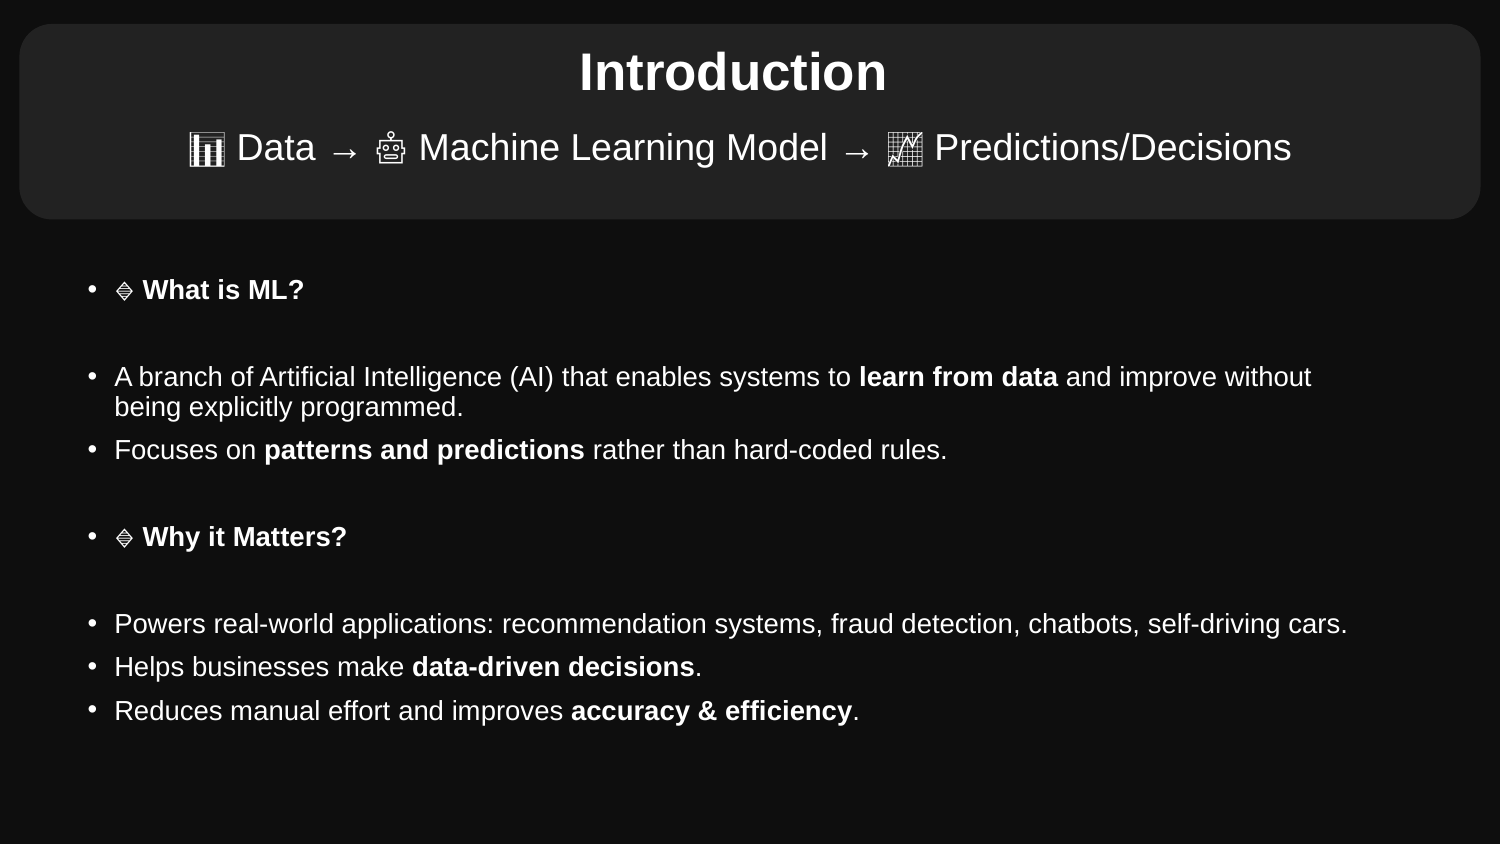

# Introduction
📊 Data → 🤖 Machine Learning Model → 📈 Predictions/Decisions
🔹 What is ML?

A branch of Artificial Intelligence (AI) that enables systems to learn from data and improve without being explicitly programmed.
Focuses on patterns and predictions rather than hard-coded rules.

🔹 Why it Matters?

Powers real-world applications: recommendation systems, fraud detection, chatbots, self-driving cars.
Helps businesses make data-driven decisions.
Reduces manual effort and improves accuracy & efficiency.